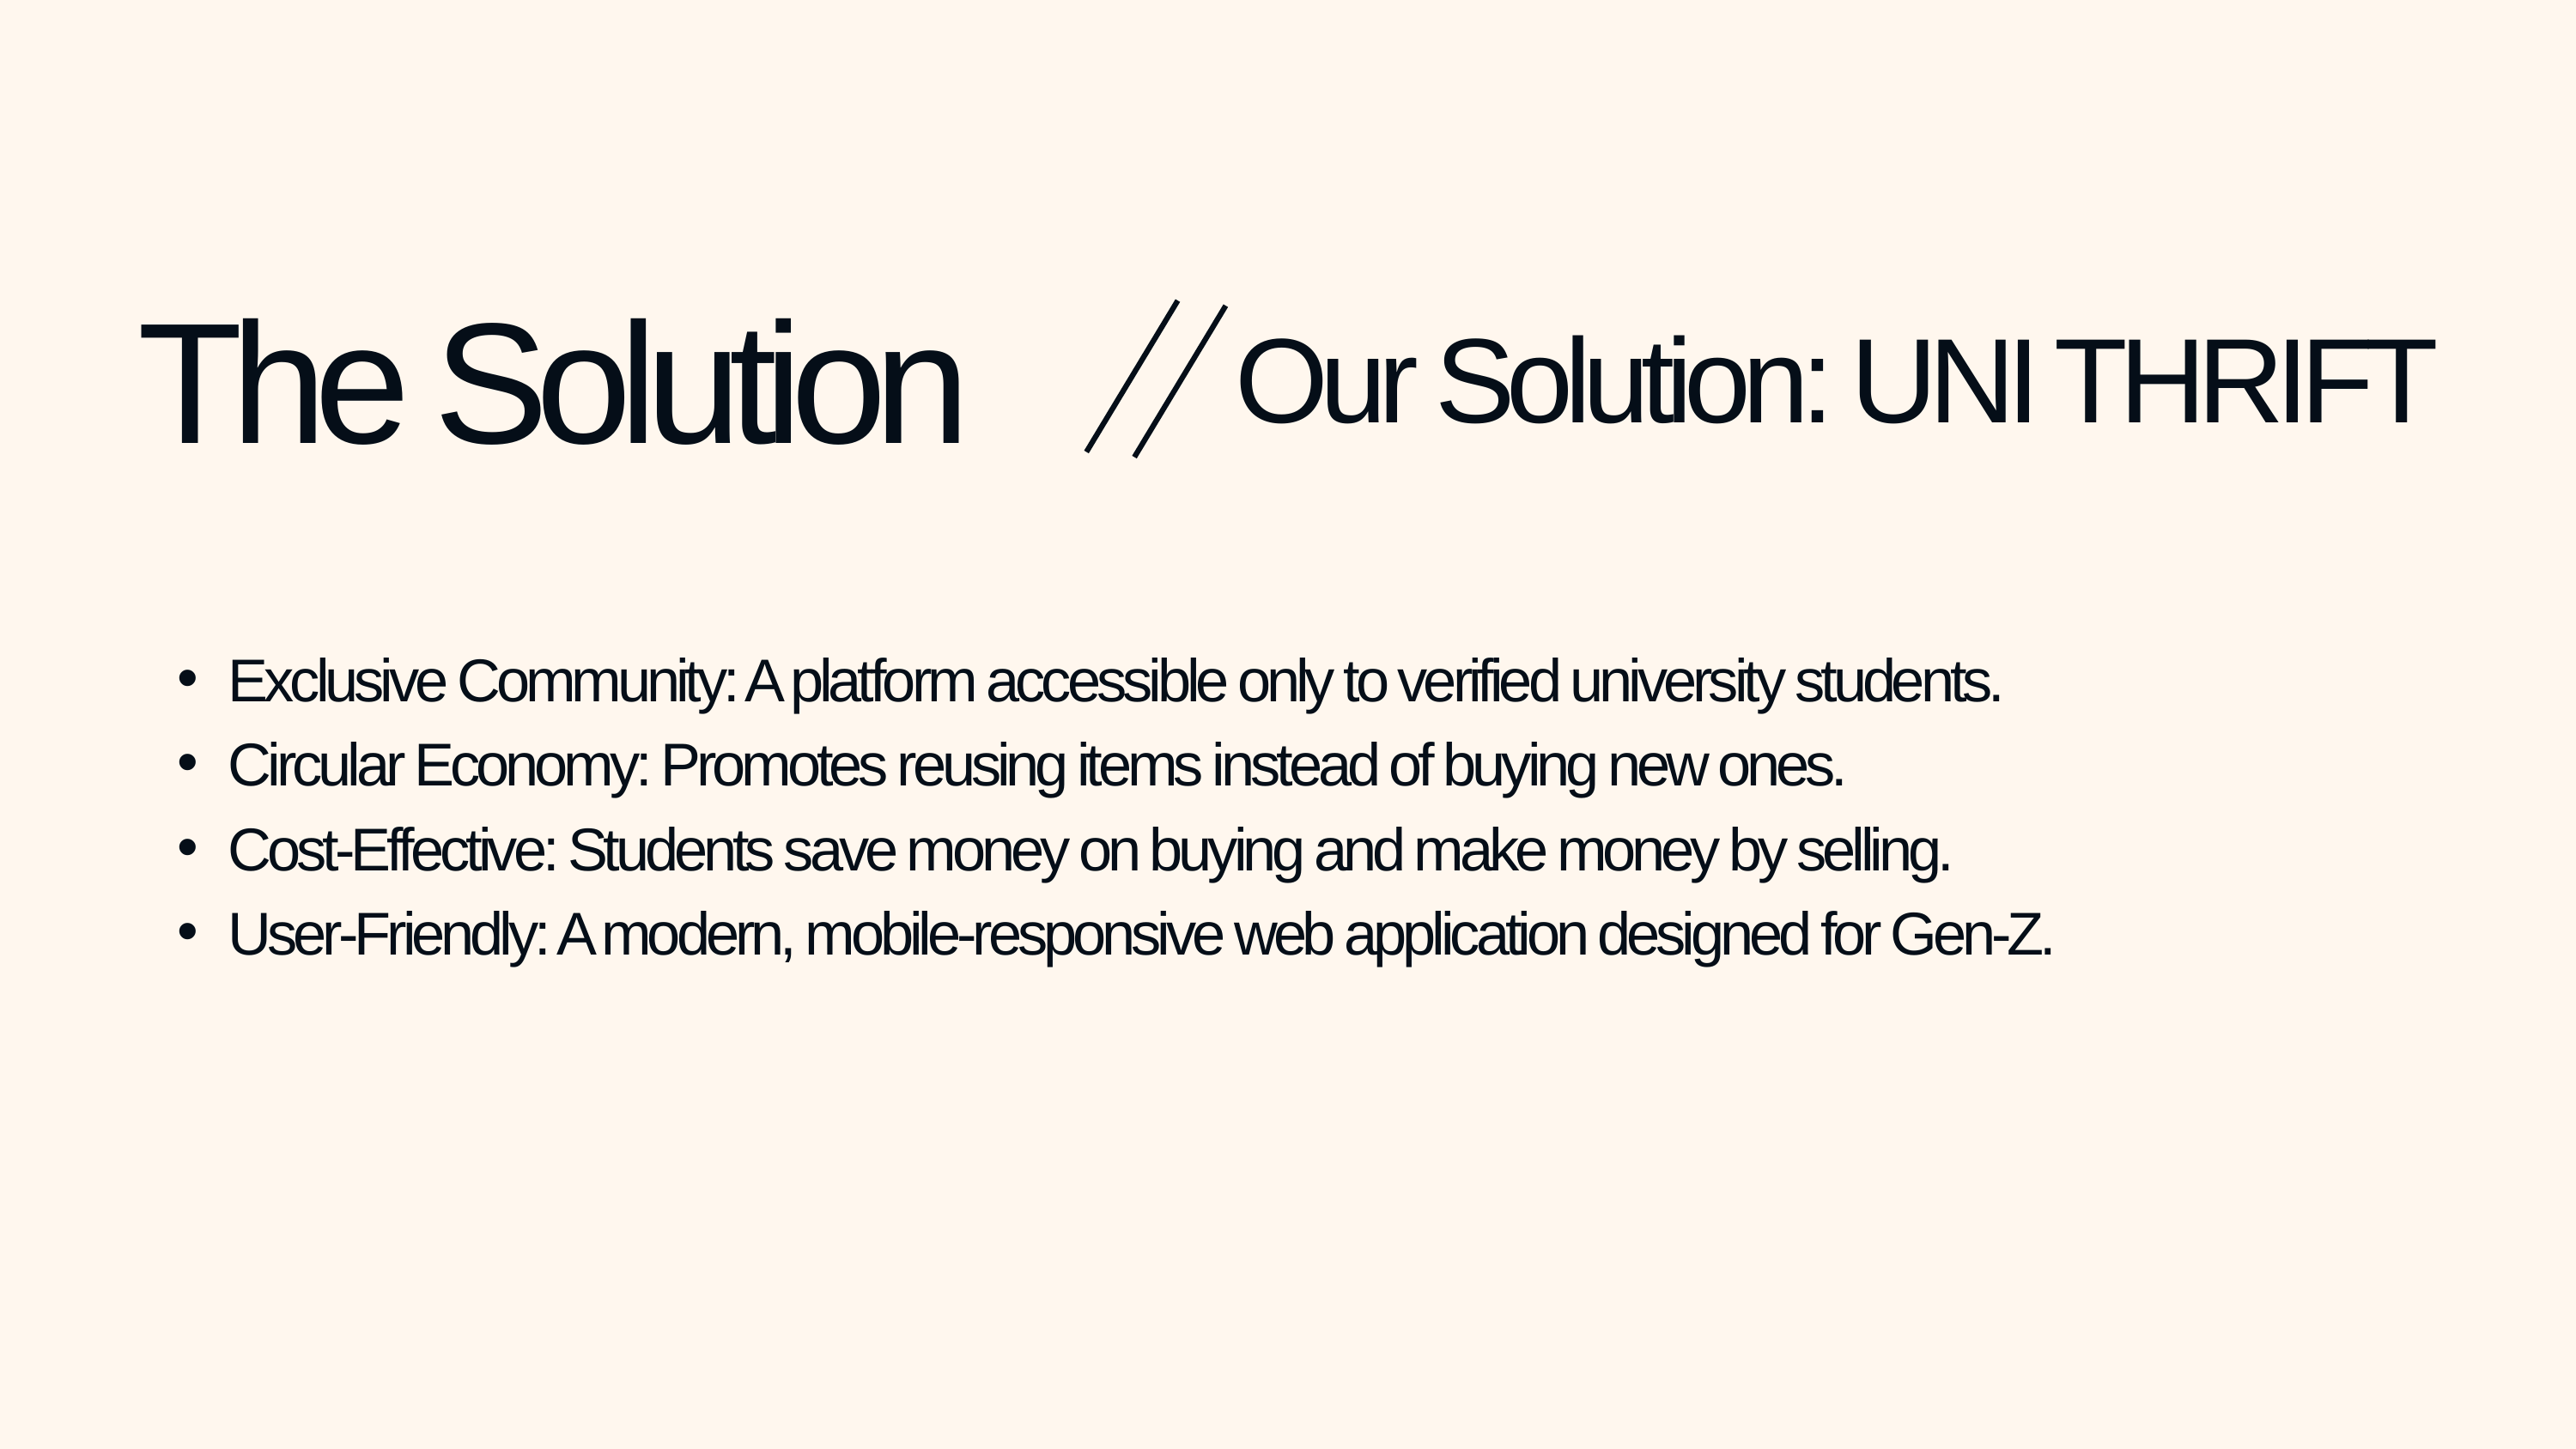

The Solution

Our Solution: UNI THRIFT
Exclusive Community: A platform accessible only to verified university students.
Circular Economy: Promotes reusing items instead of buying new ones.
Cost-Effective: Students save money on buying and make money by selling.
User-Friendly: A modern, mobile-responsive web application designed for Gen-Z.